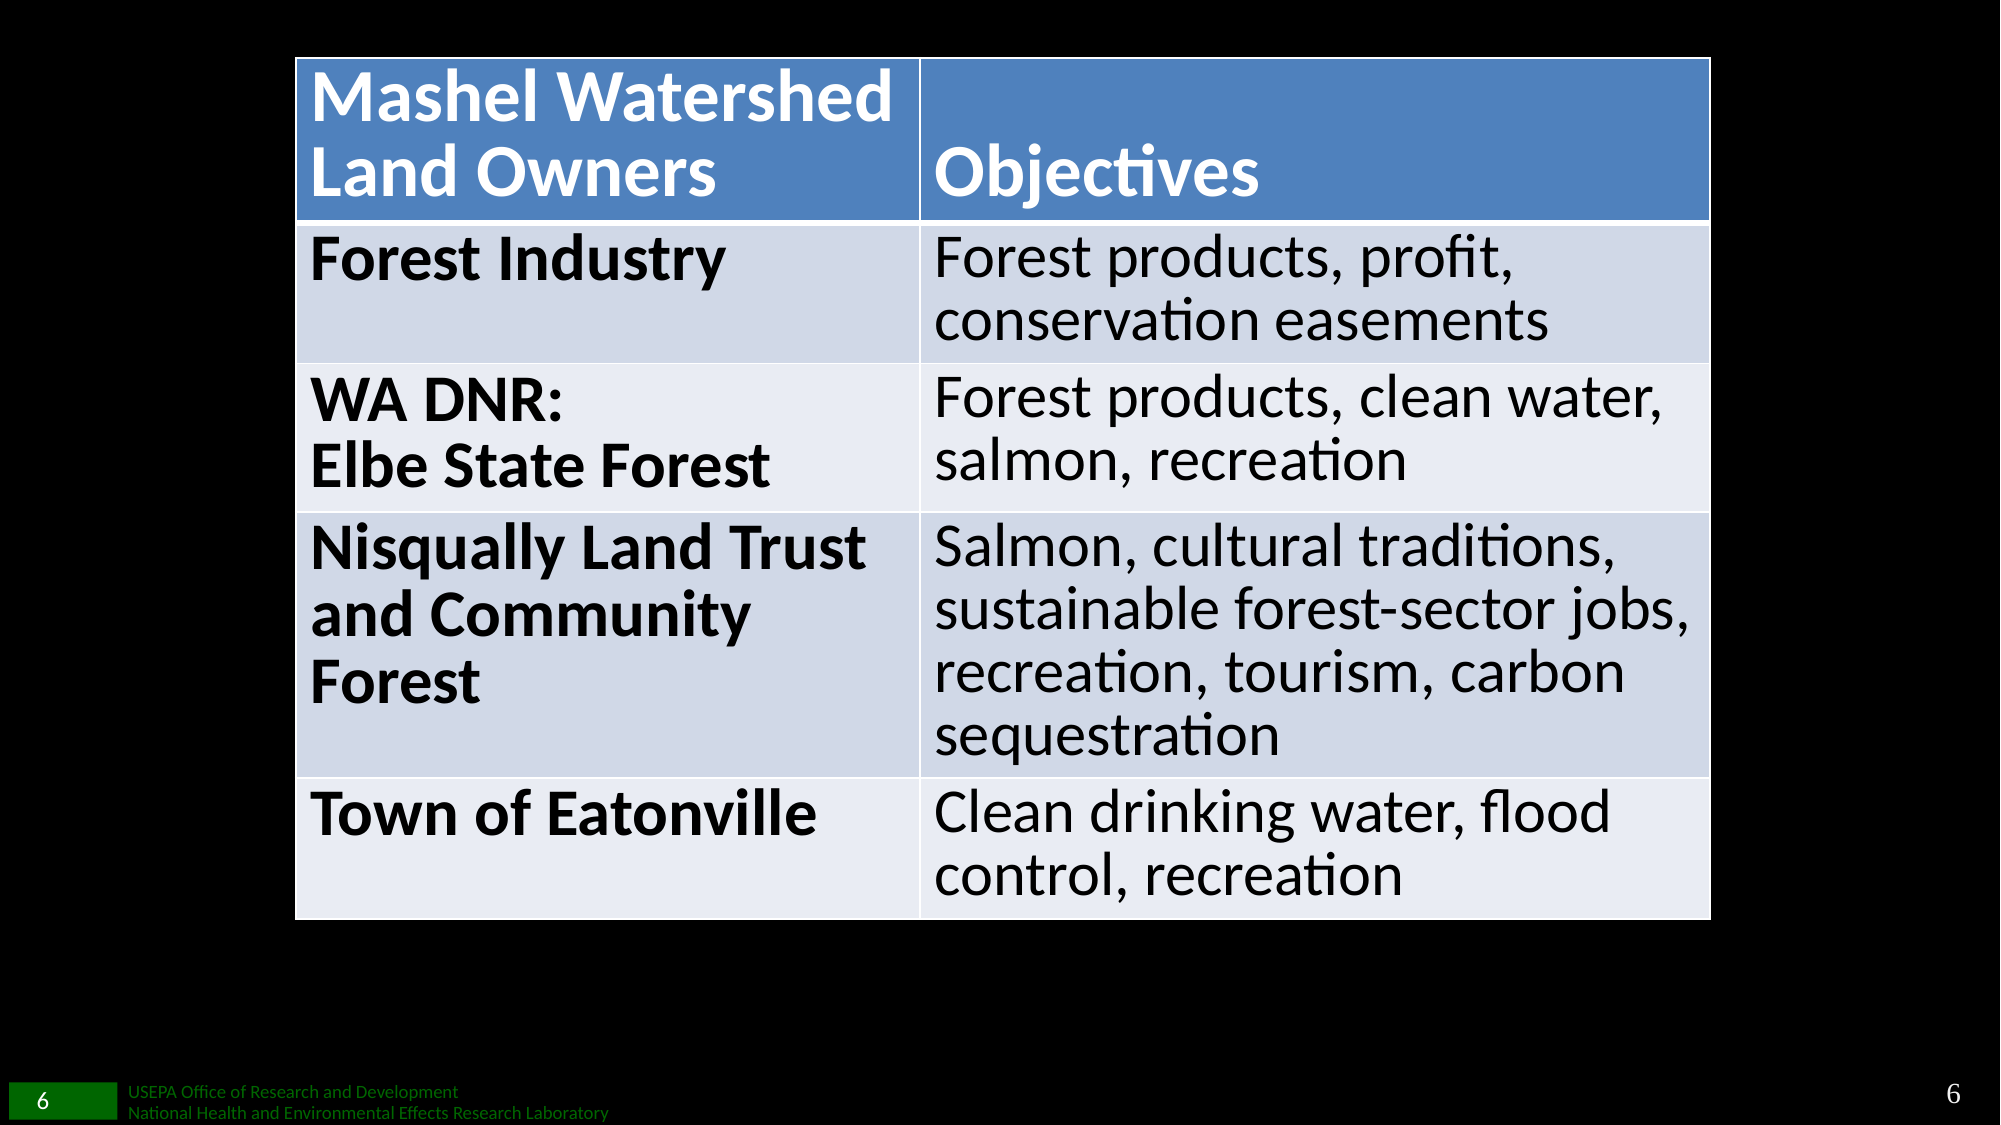

| Mashel Watershed Land Owners | Objectives |
| --- | --- |
| Forest Industry | Forest products, profit, conservation easements |
| WA DNR: Elbe State Forest | Forest products, clean water, salmon, recreation |
| Nisqually Land Trust and Community Forest | Salmon, cultural traditions, sustainable forest-sector jobs, recreation, tourism, carbon sequestration |
| Town of Eatonville | Clean drinking water, flood control, recreation |
6
6
USEPA Office of Research and Development
National Health and Environmental Effects Research Laboratory